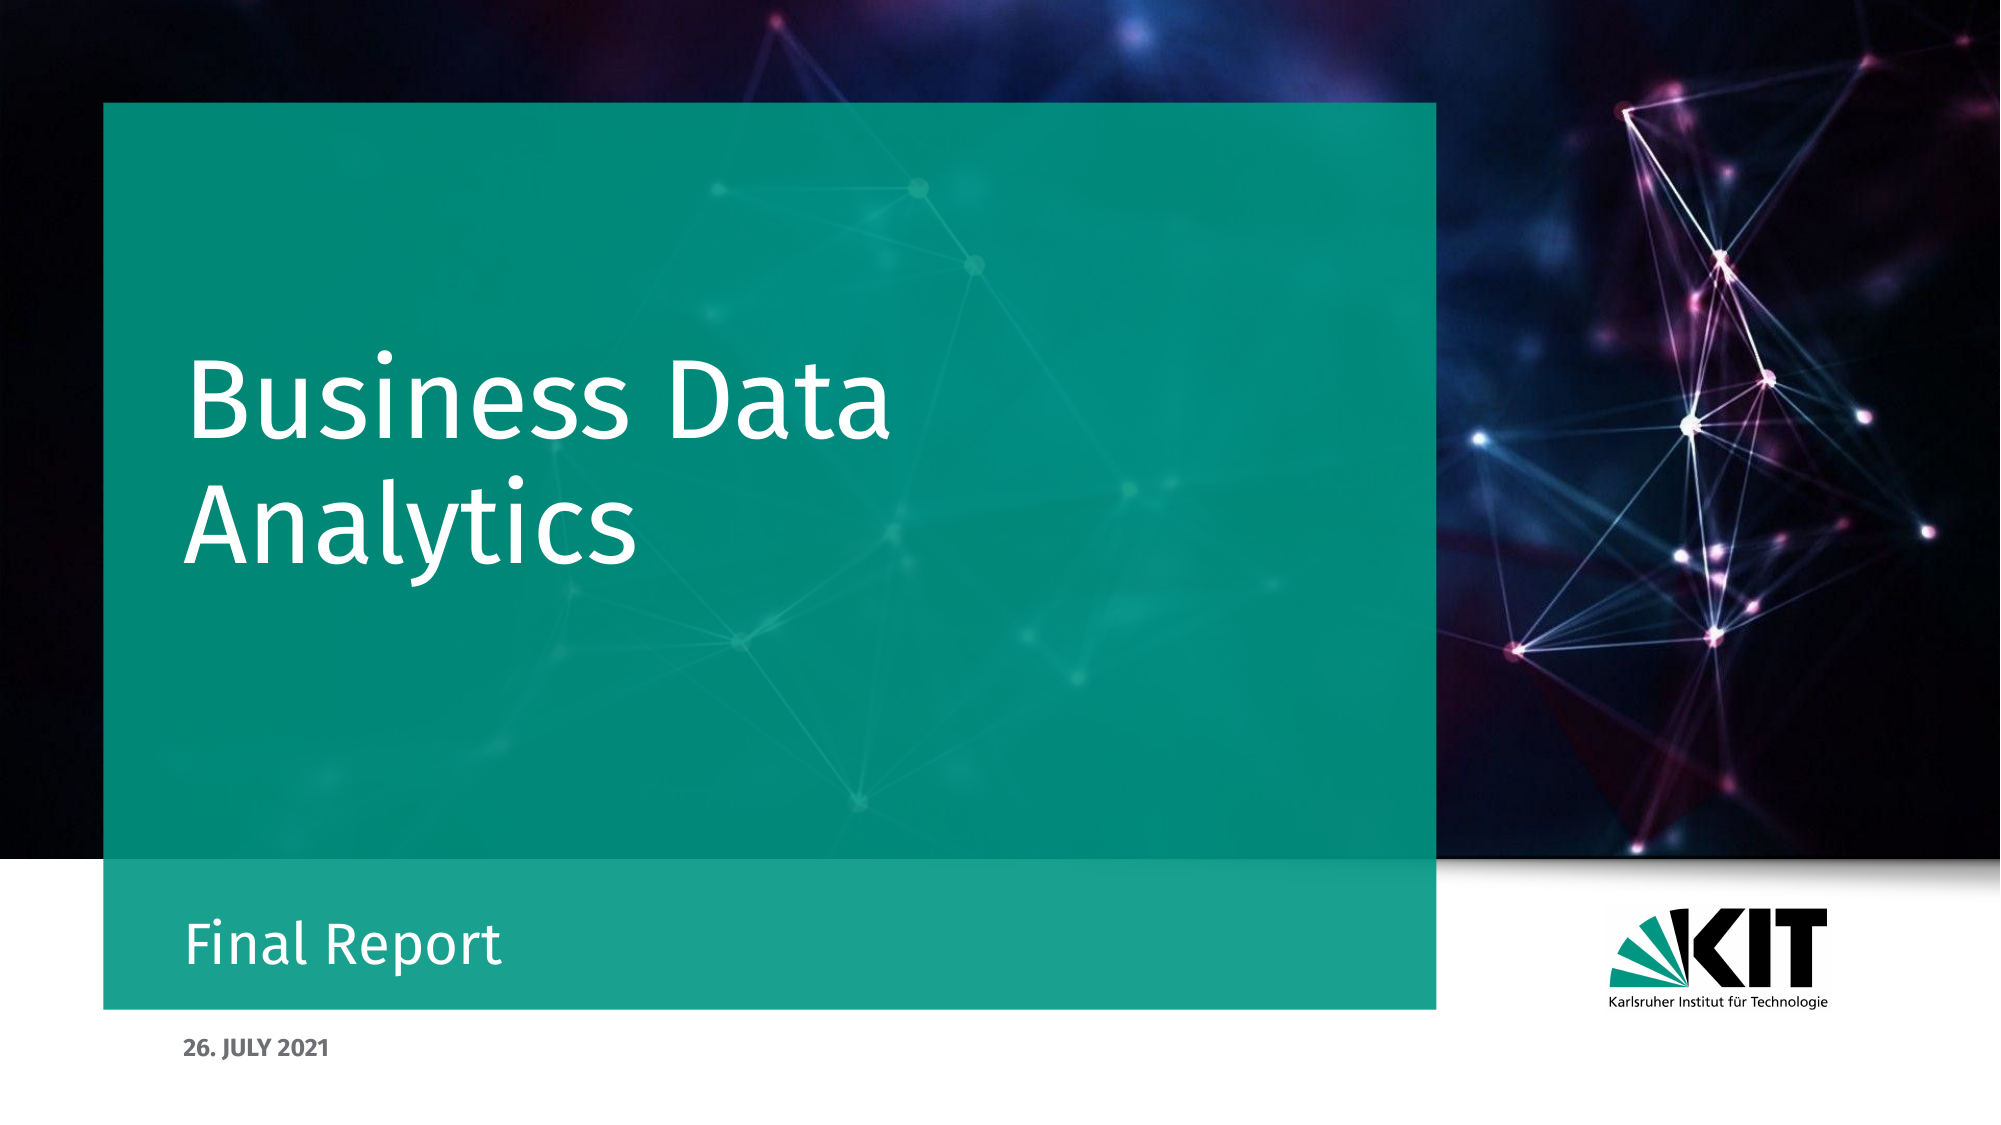

# Business Data Analytics
Final Report
26. July 2021